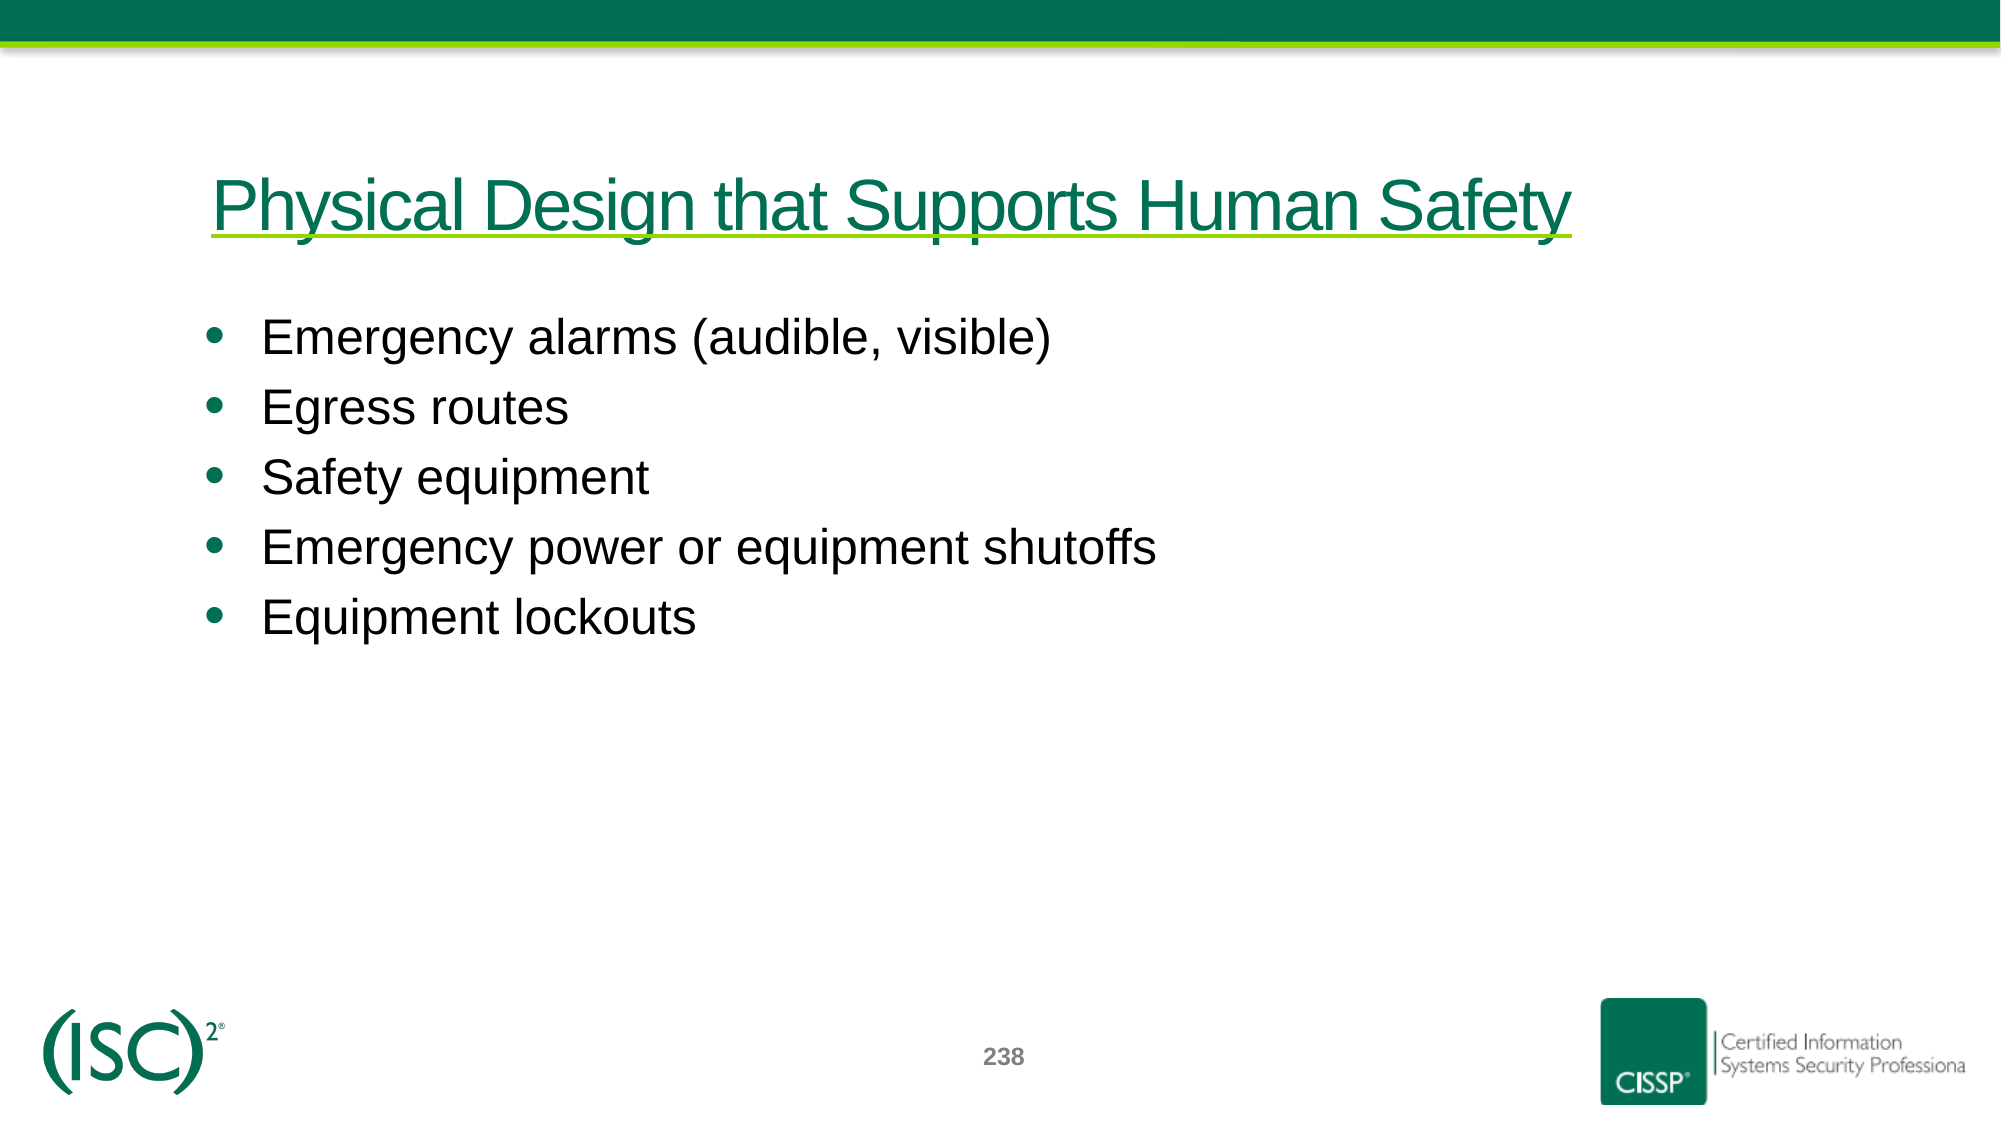

# Physical Design that Supports Human Safety
Emergency alarms (audible, visible)
Egress routes
Safety equipment
Emergency power or equipment shutoffs
Equipment lockouts